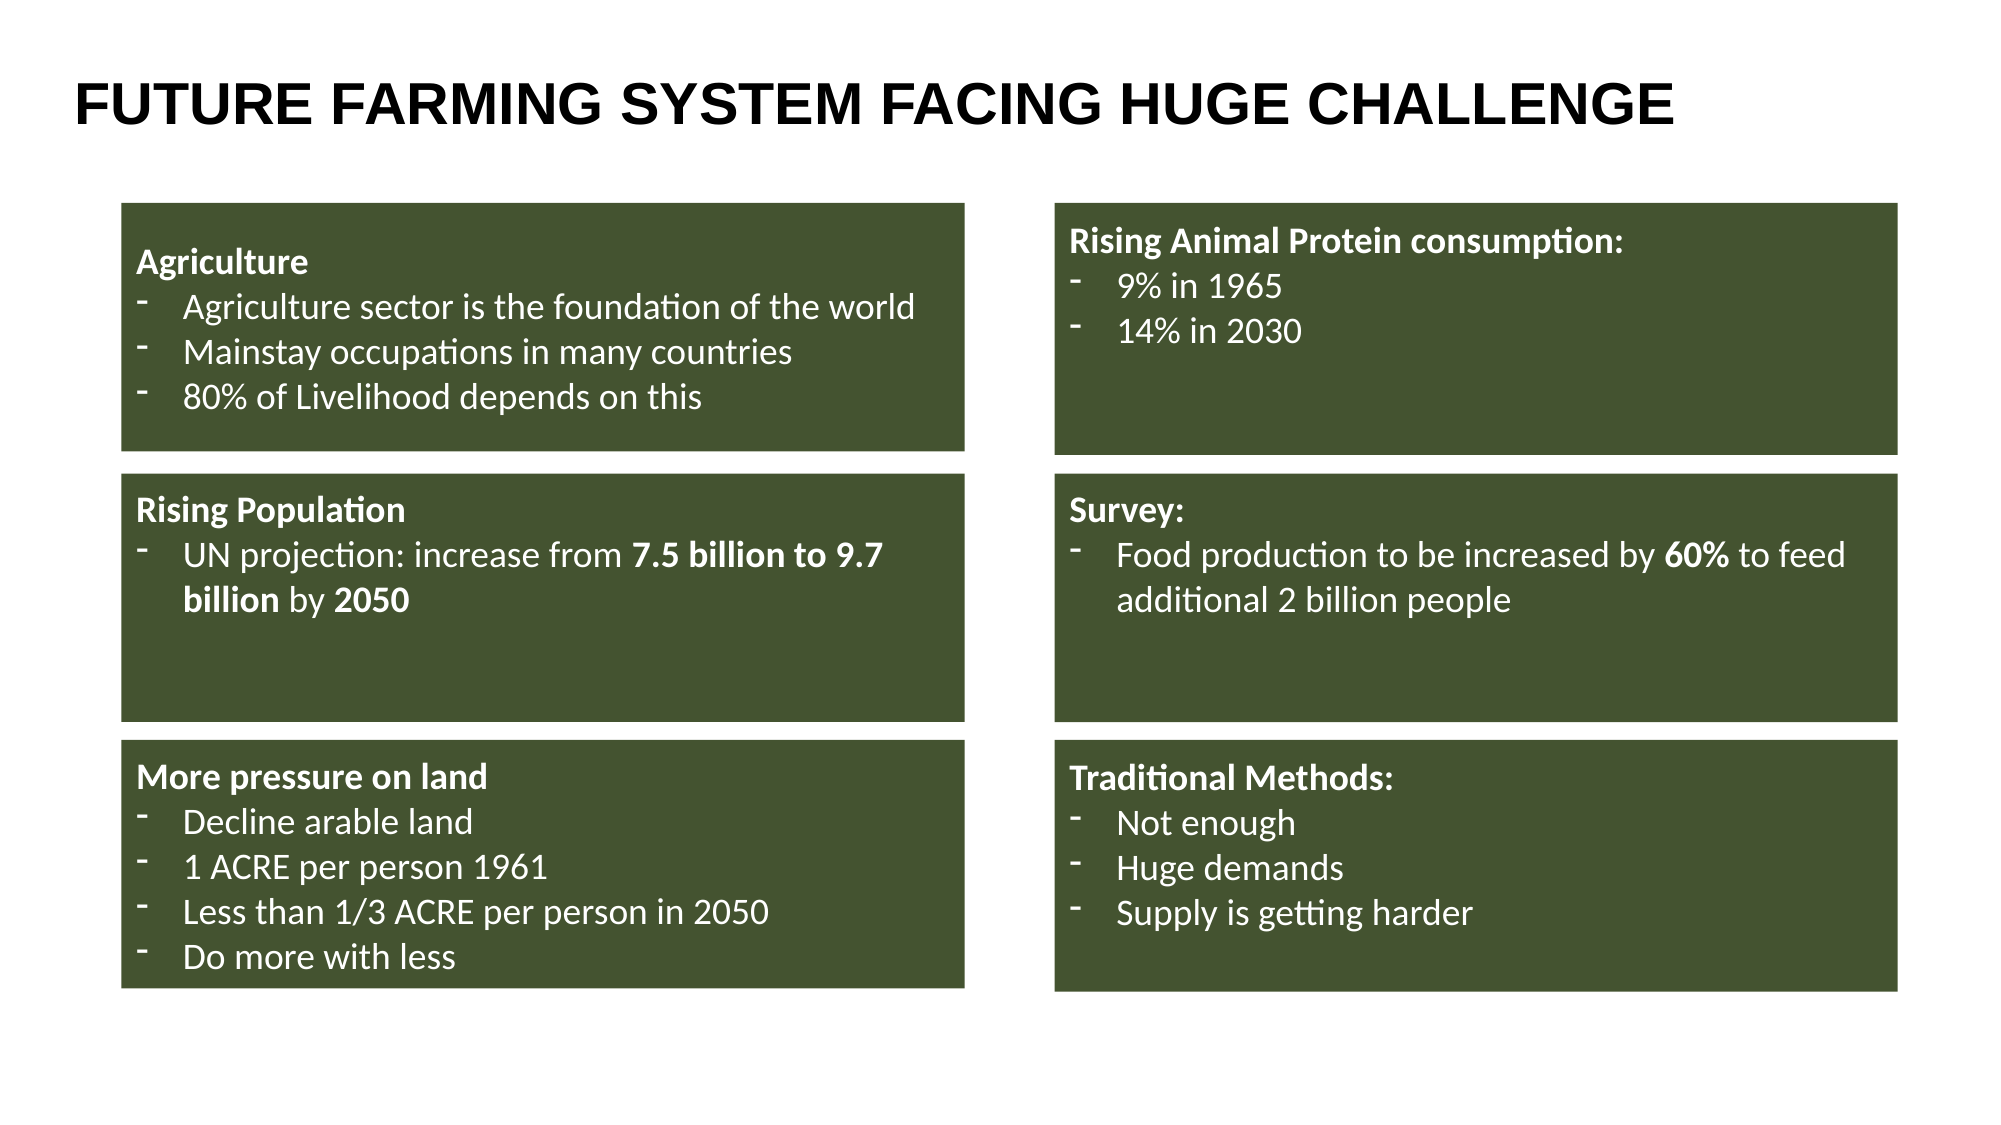

# Future farming system facing huge challenge
Agriculture
Agriculture sector is the foundation of the world
Mainstay occupations in many countries
80% of Livelihood depends on this
Rising Animal Protein consumption:
9% in 1965
14% in 2030

Rising Population
UN projection: increase from 7.5 billion to 9.7 billion by 2050

Survey:
Food production to be increased by 60% to feed additional 2 billion people

More pressure on land
Decline arable land
1 ACRE per person 1961
Less than 1/3 ACRE per person in 2050
Do more with less
Traditional Methods:
Not enough
Huge demands
Supply is getting harder